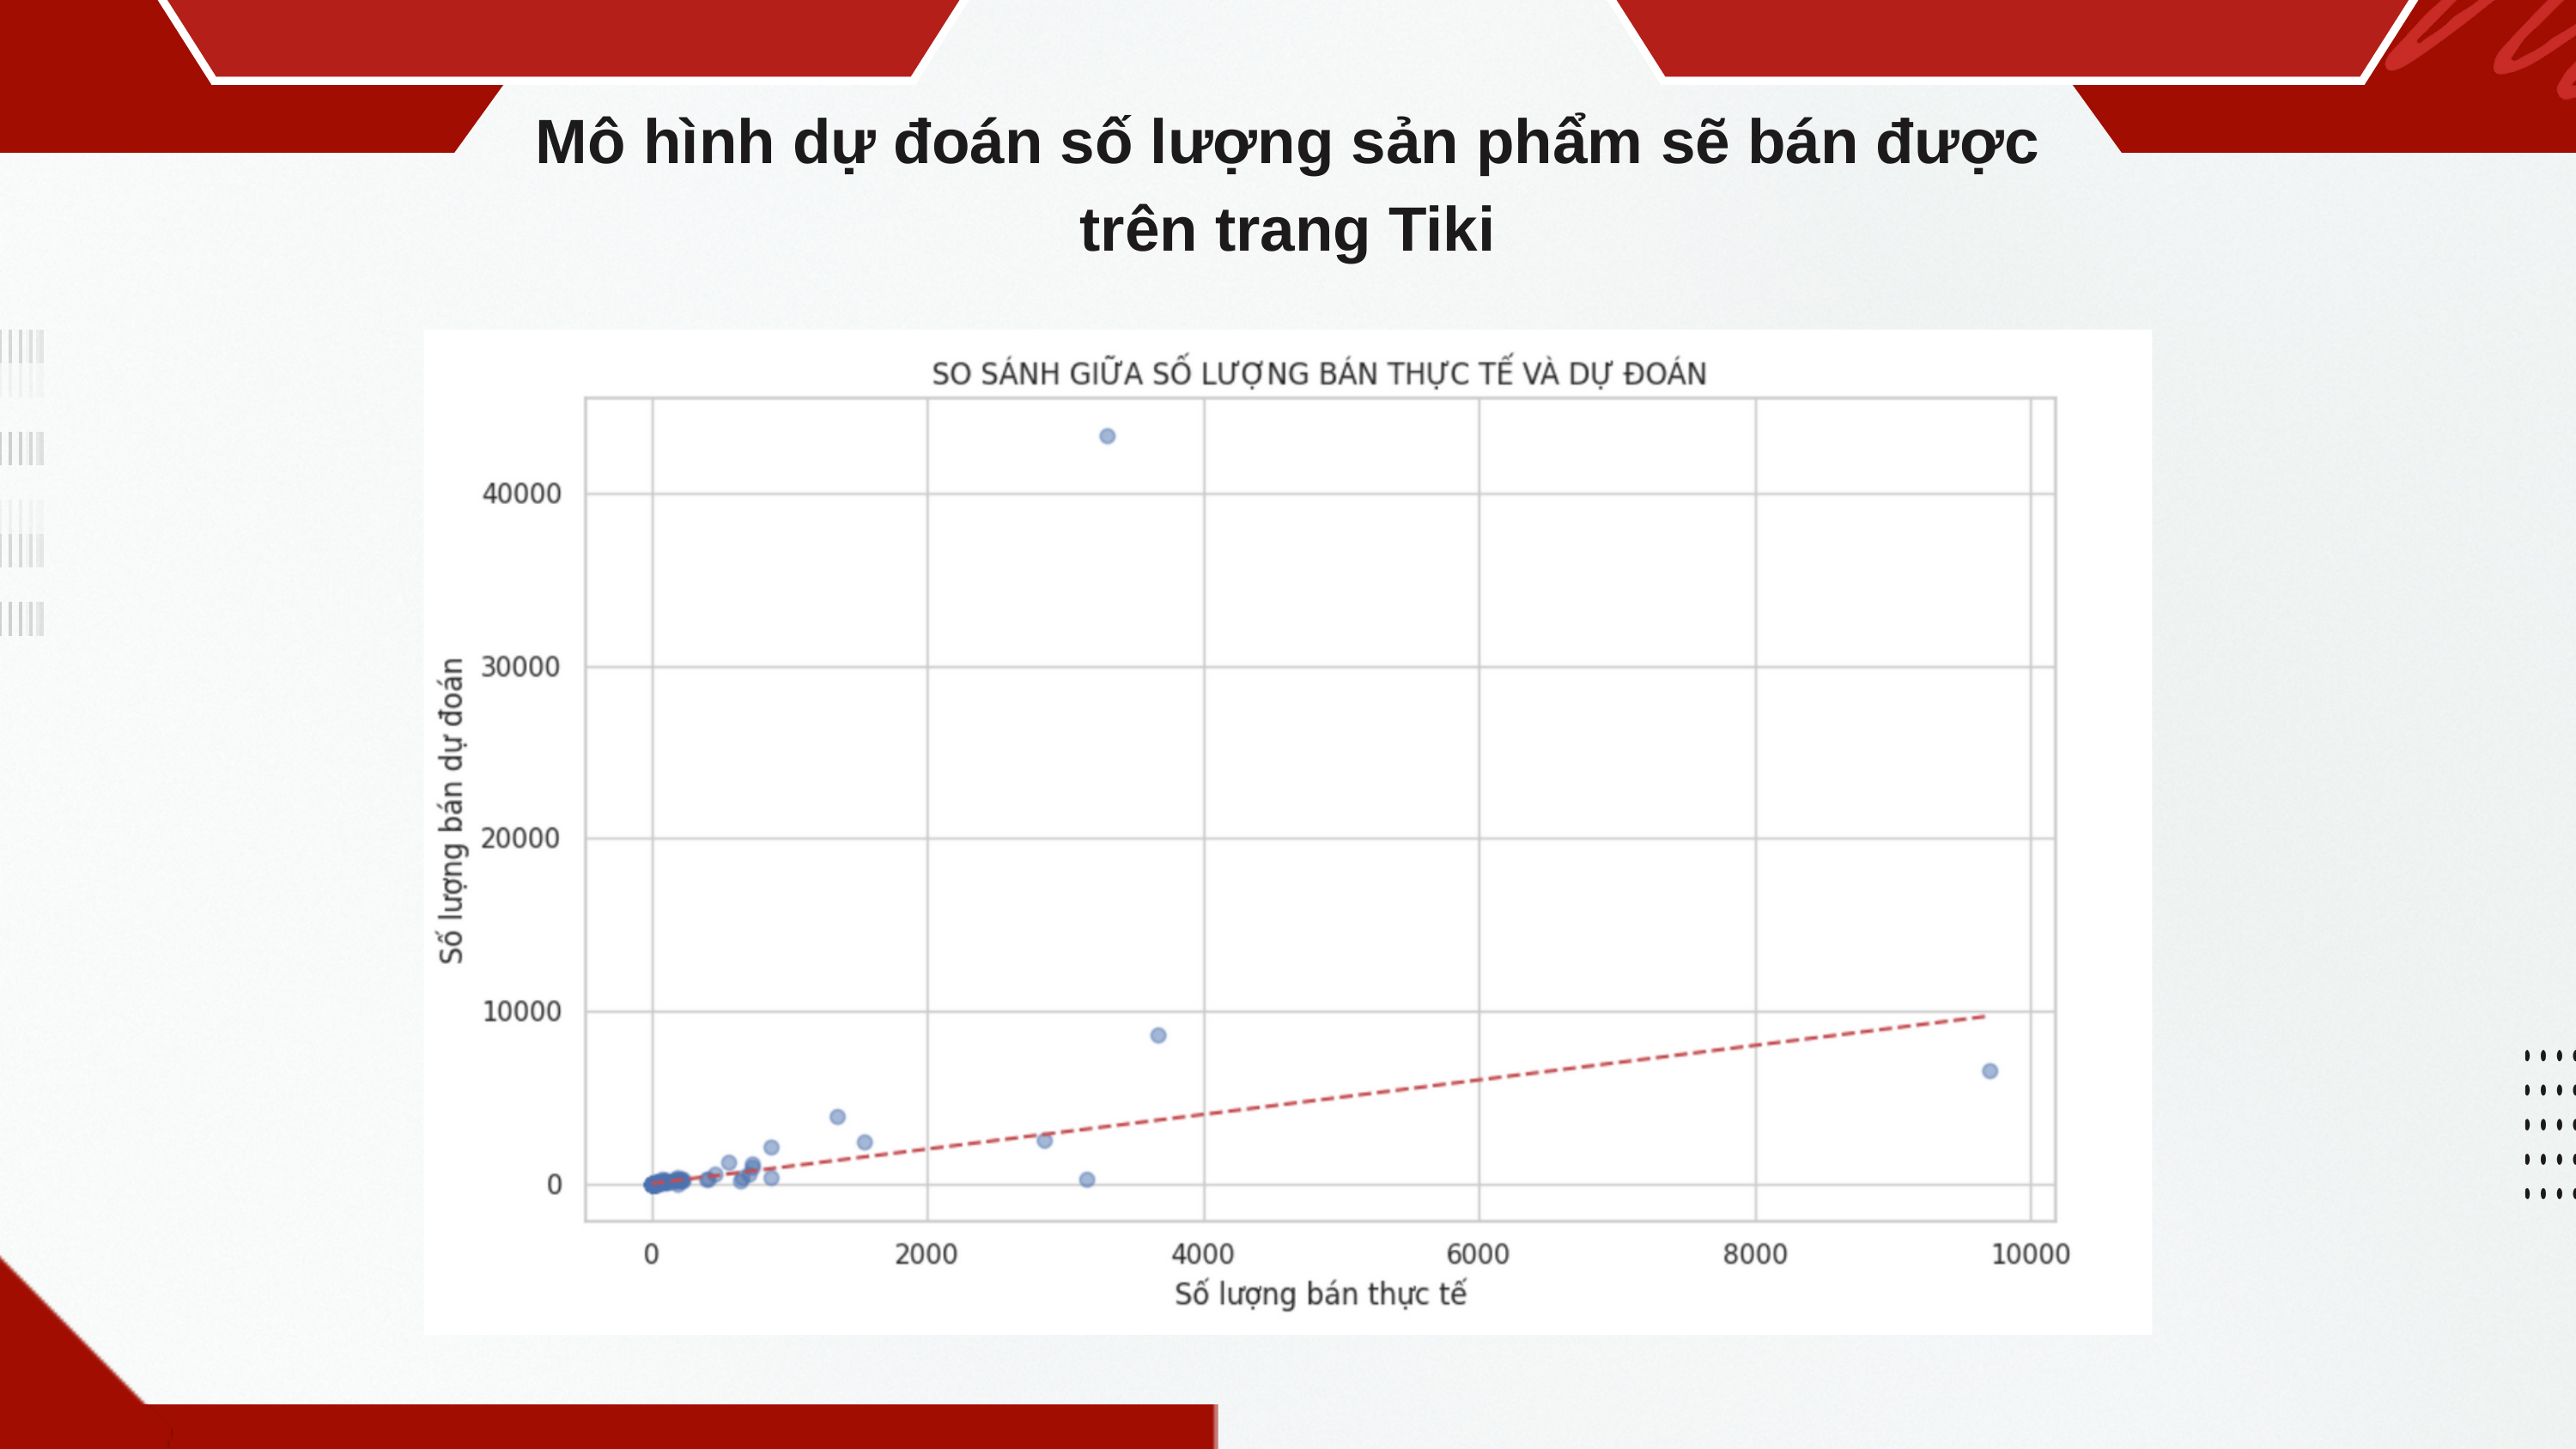

Mô hình dự đoán số lượng sản phẩm sẽ bán được trên trang Tiki